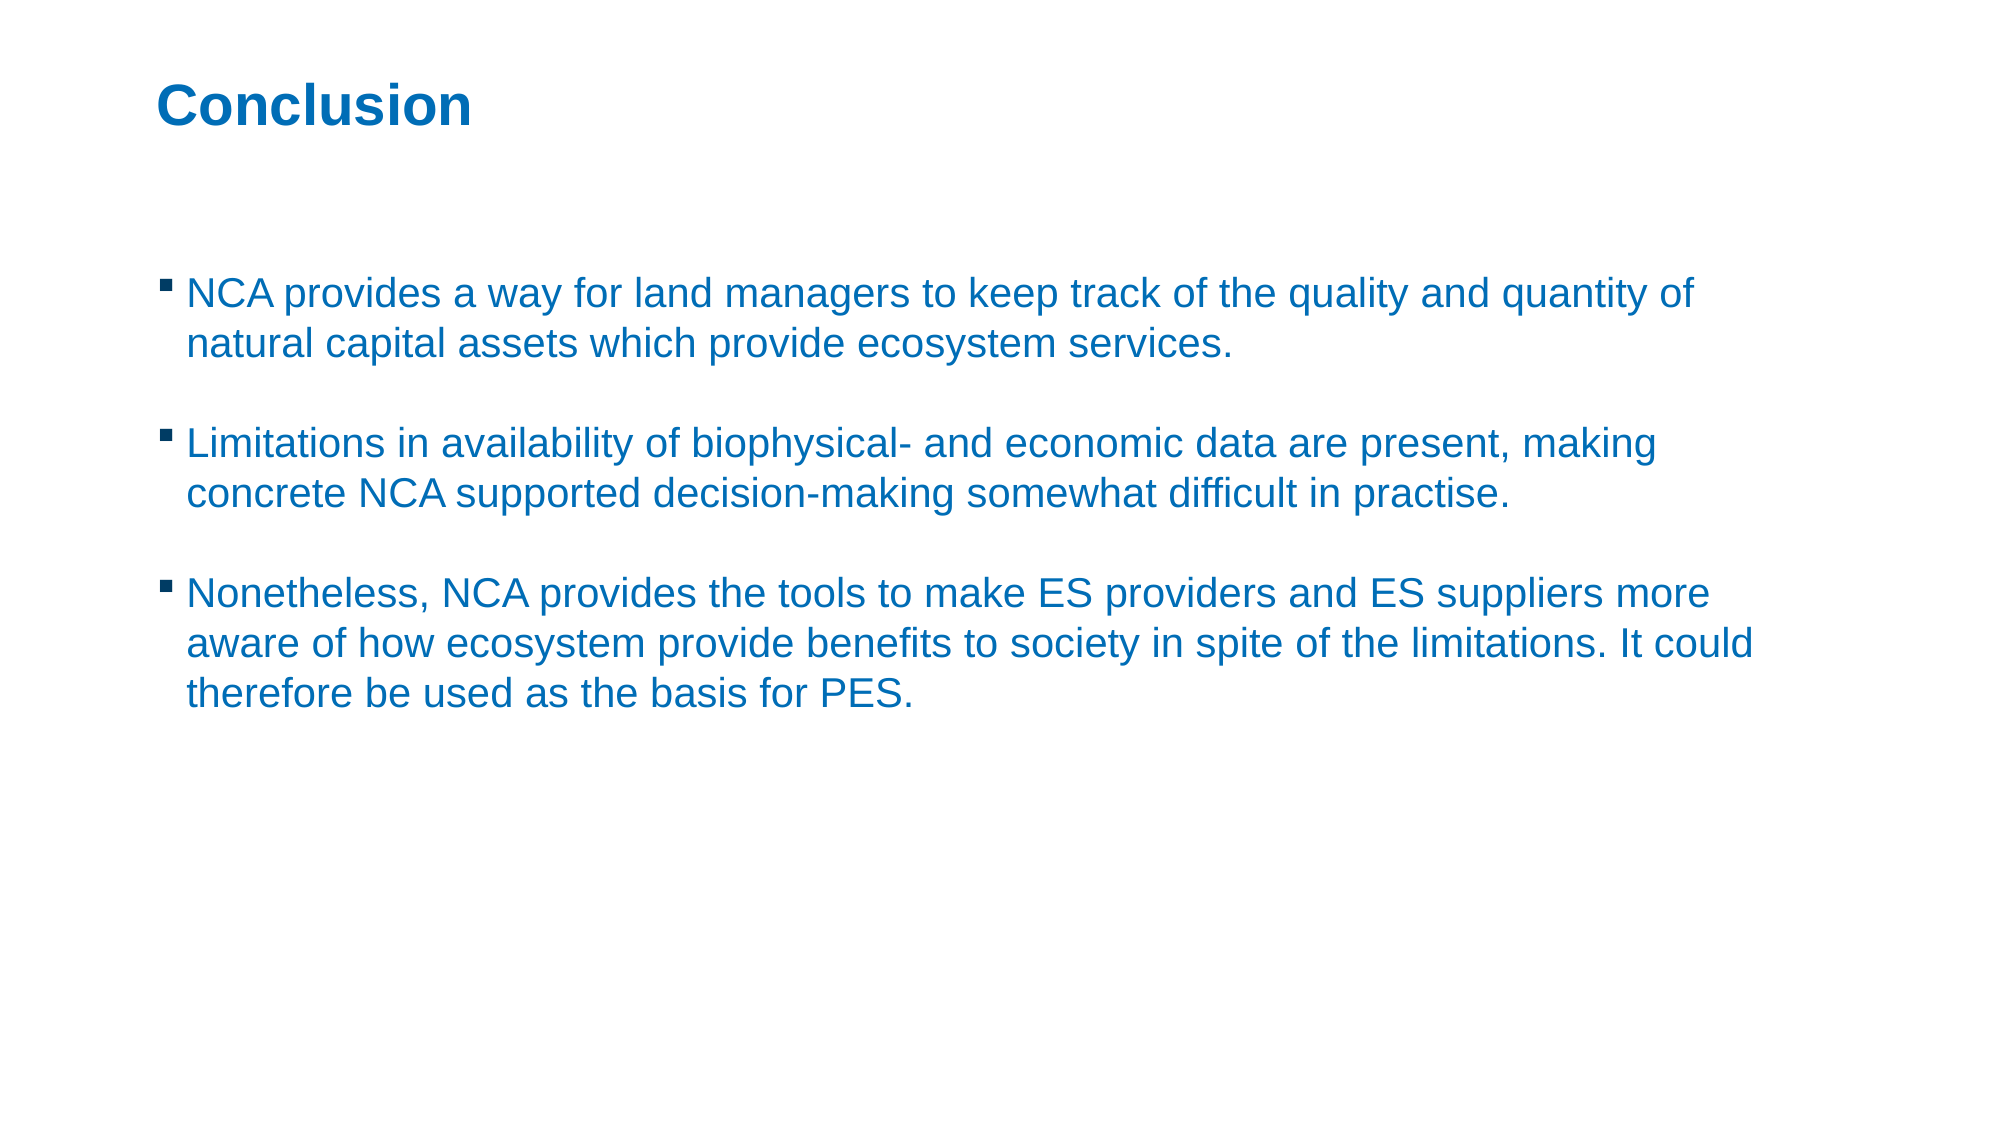

Conclusion
# NCA provides a way for land managers to keep track of the quality and quantity of natural capital assets which provide ecosystem services.

Limitations in availability of biophysical- and economic data are present, making concrete NCA supported decision-making somewhat difficult in practise.

Nonetheless, NCA provides the tools to make ES providers and ES suppliers more aware of how ecosystem provide benefits to society in spite of the limitations. It could therefore be used as the basis for PES.